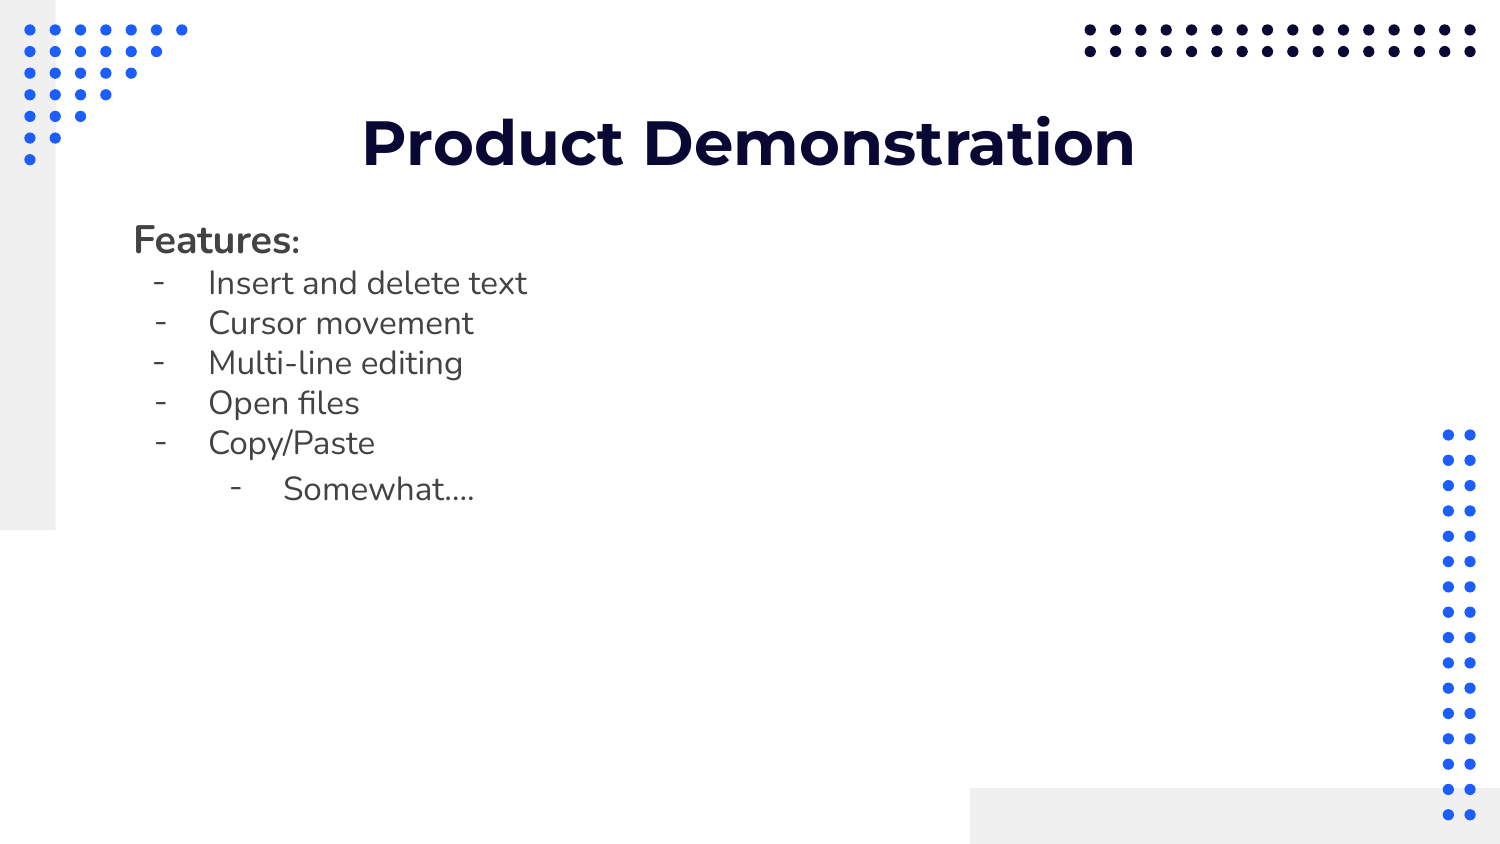

# Product Demonstration
Features:
Insert and delete text
Cursor movement
Multi-line editing
Open files
Copy/Paste
Somewhat….